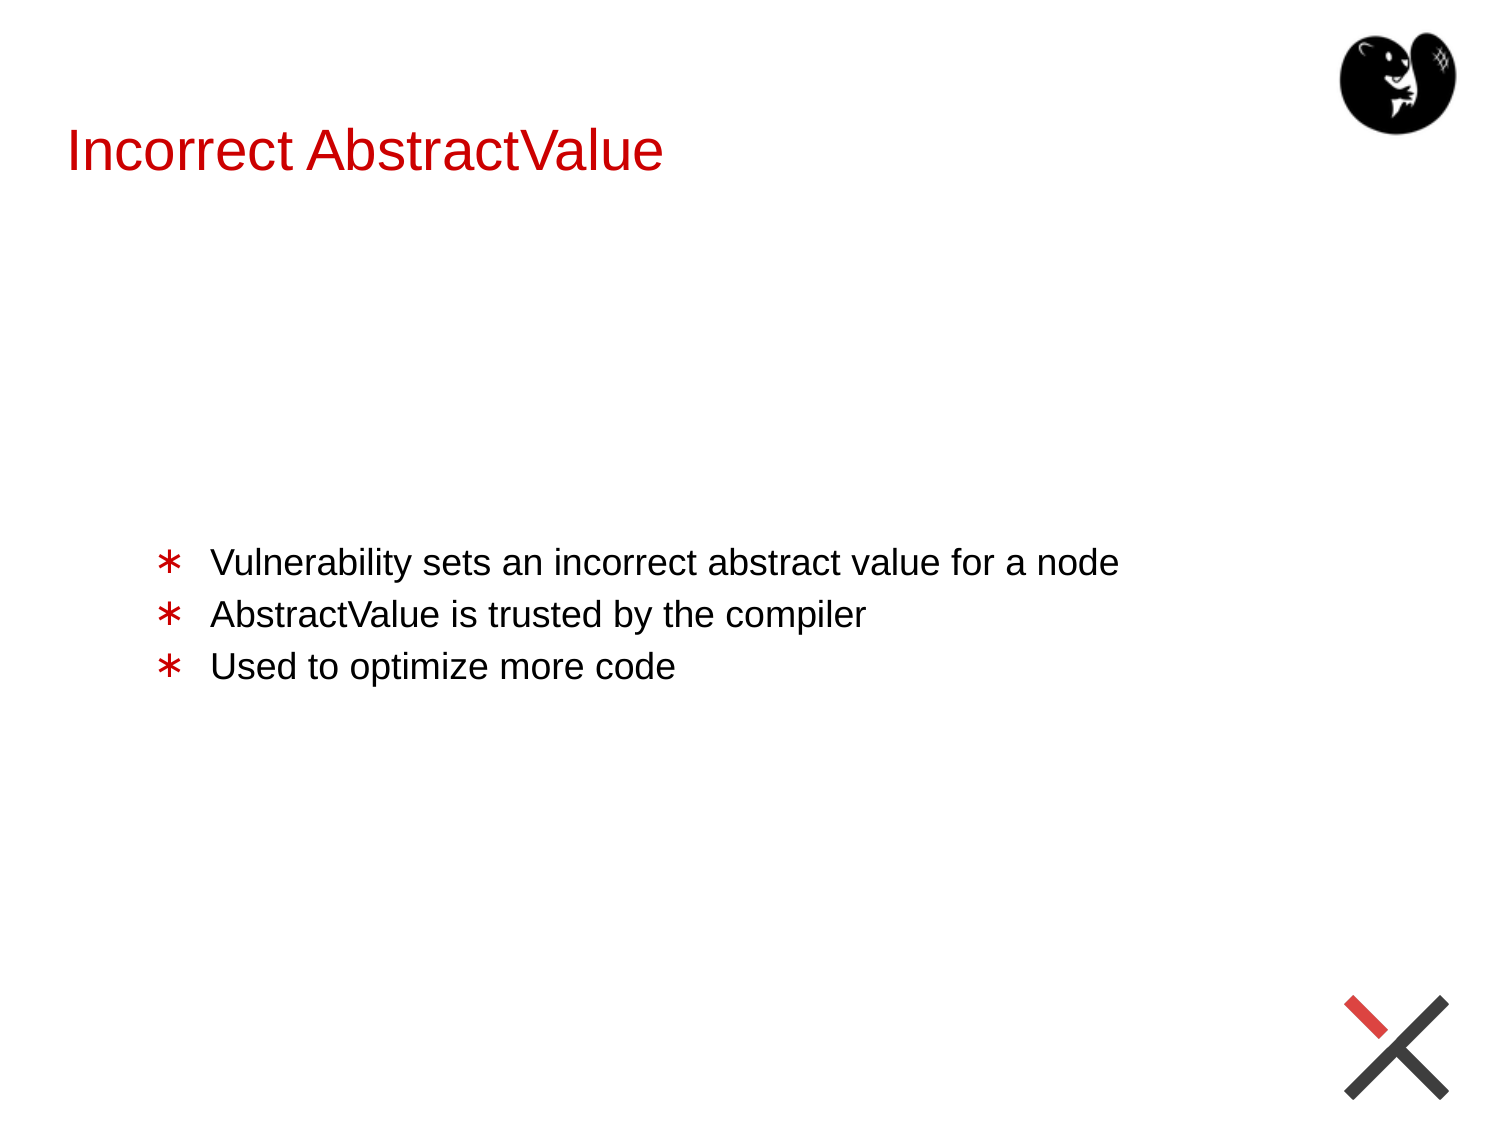

# Incorrect AbstractValue
Vulnerability sets an incorrect abstract value for a node
AbstractValue is trusted by the compiler
Used to optimize more code